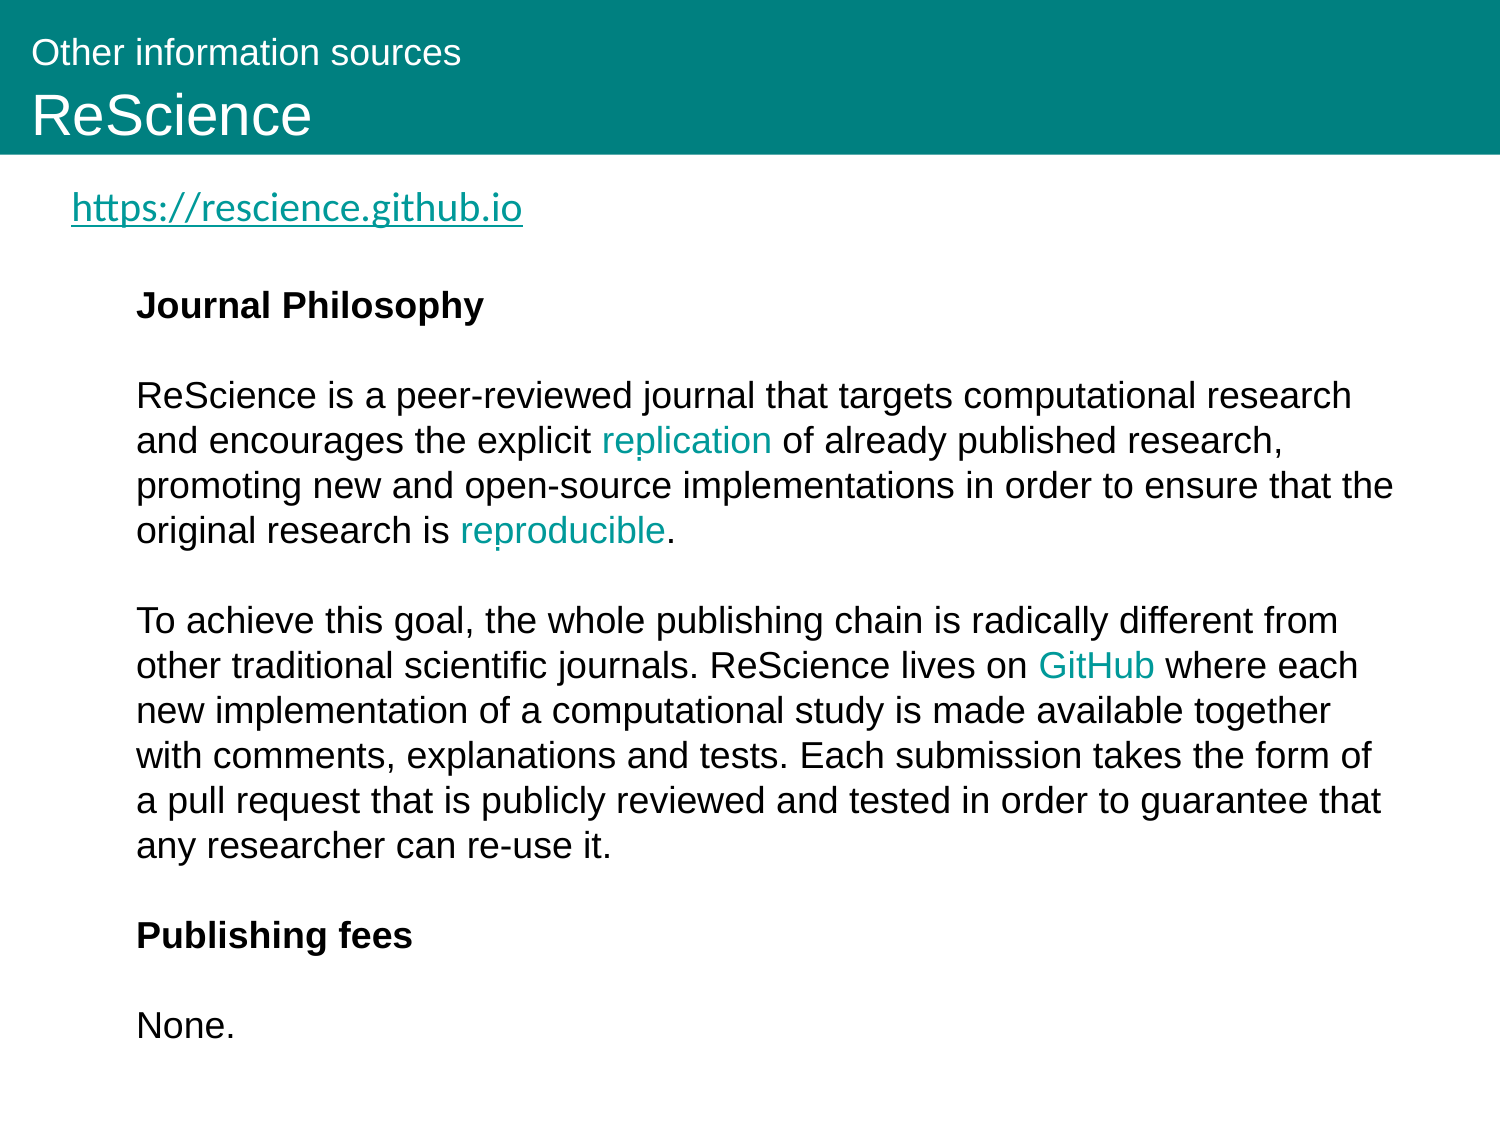

Other information sources
 ReScience
https://rescience.github.io

Journal Philosophy

ReScience is a peer-reviewed journal that targets computational research and encourages the explicit replication of already published research, promoting new and open-source implementations in order to ensure that the original research is reproducible.

To achieve this goal, the whole publishing chain is radically different from other traditional scientific journals. ReScience lives on GitHub where each new implementation of a computational study is made available together with comments, explanations and tests. Each submission takes the form of a pull request that is publicly reviewed and tested in order to guarantee that any researcher can re-use it.

Publishing fees

None.